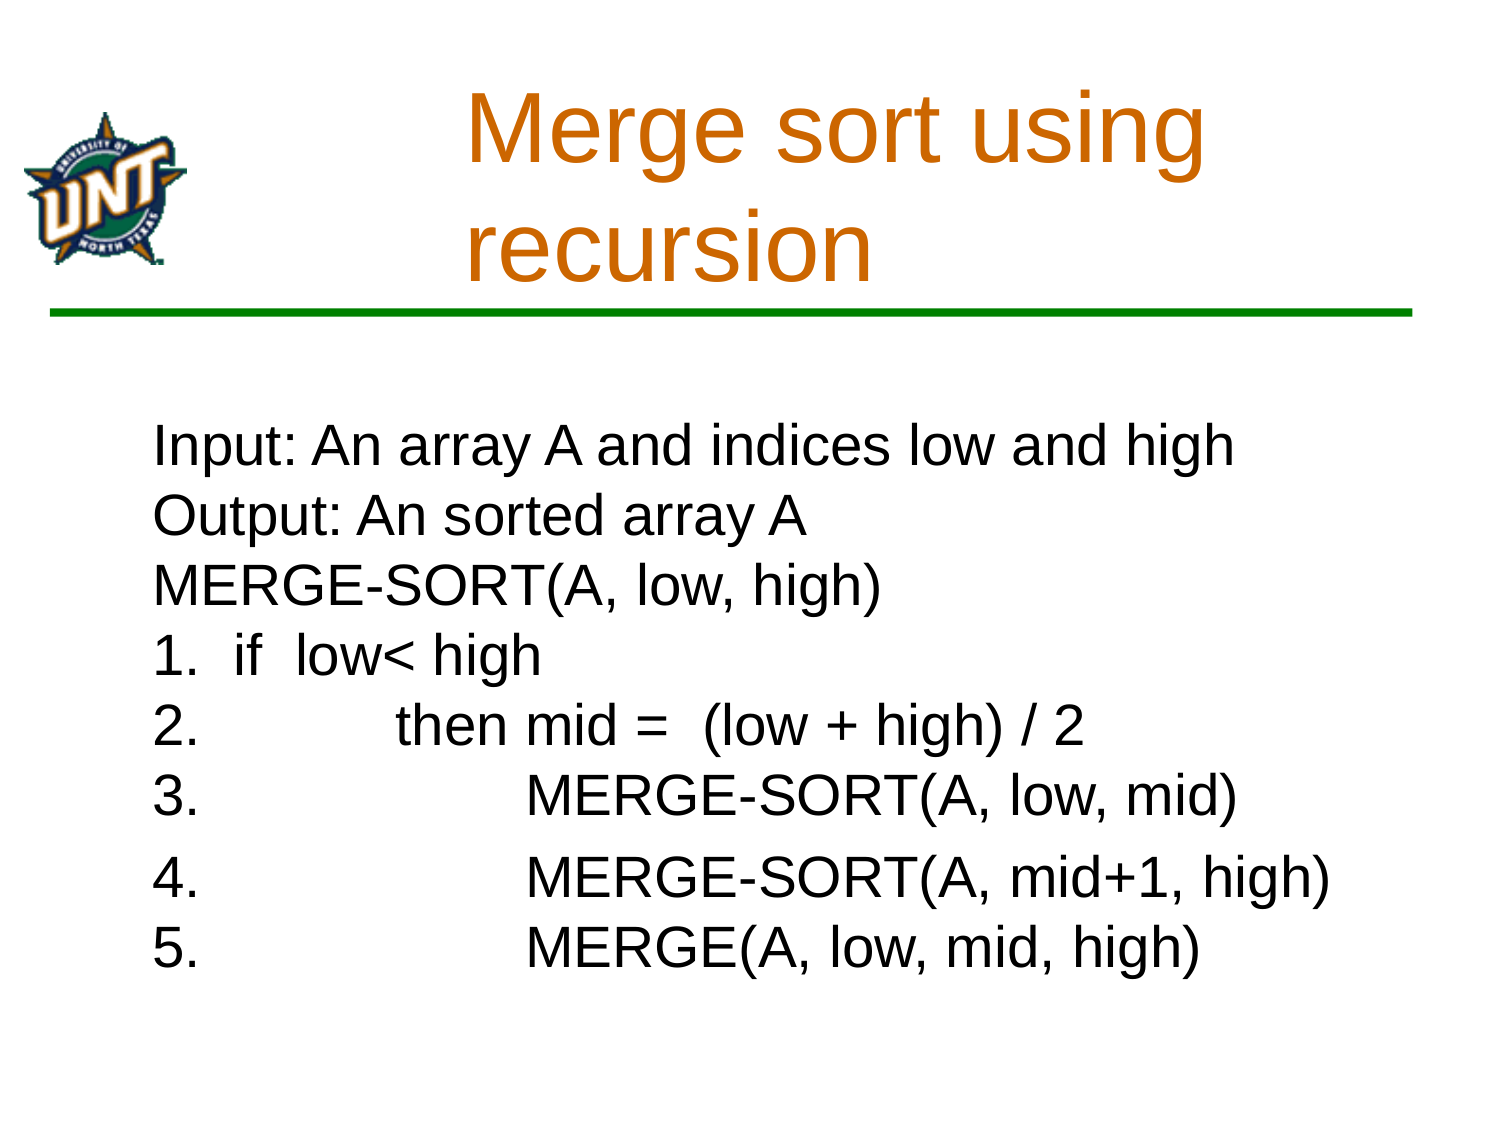

Merge sort using recursion

Input: An array A and indices low and high
Output: An sorted array A
MERGE-SORT(A, low, high)
1.  if  low< high
2.            then mid =  (low + high) / 2
3.                    MERGE-SORT(A, low, mid)
4.                    MERGE-SORT(A, mid+1, high)
5.                    MERGE(A, low, mid, high)